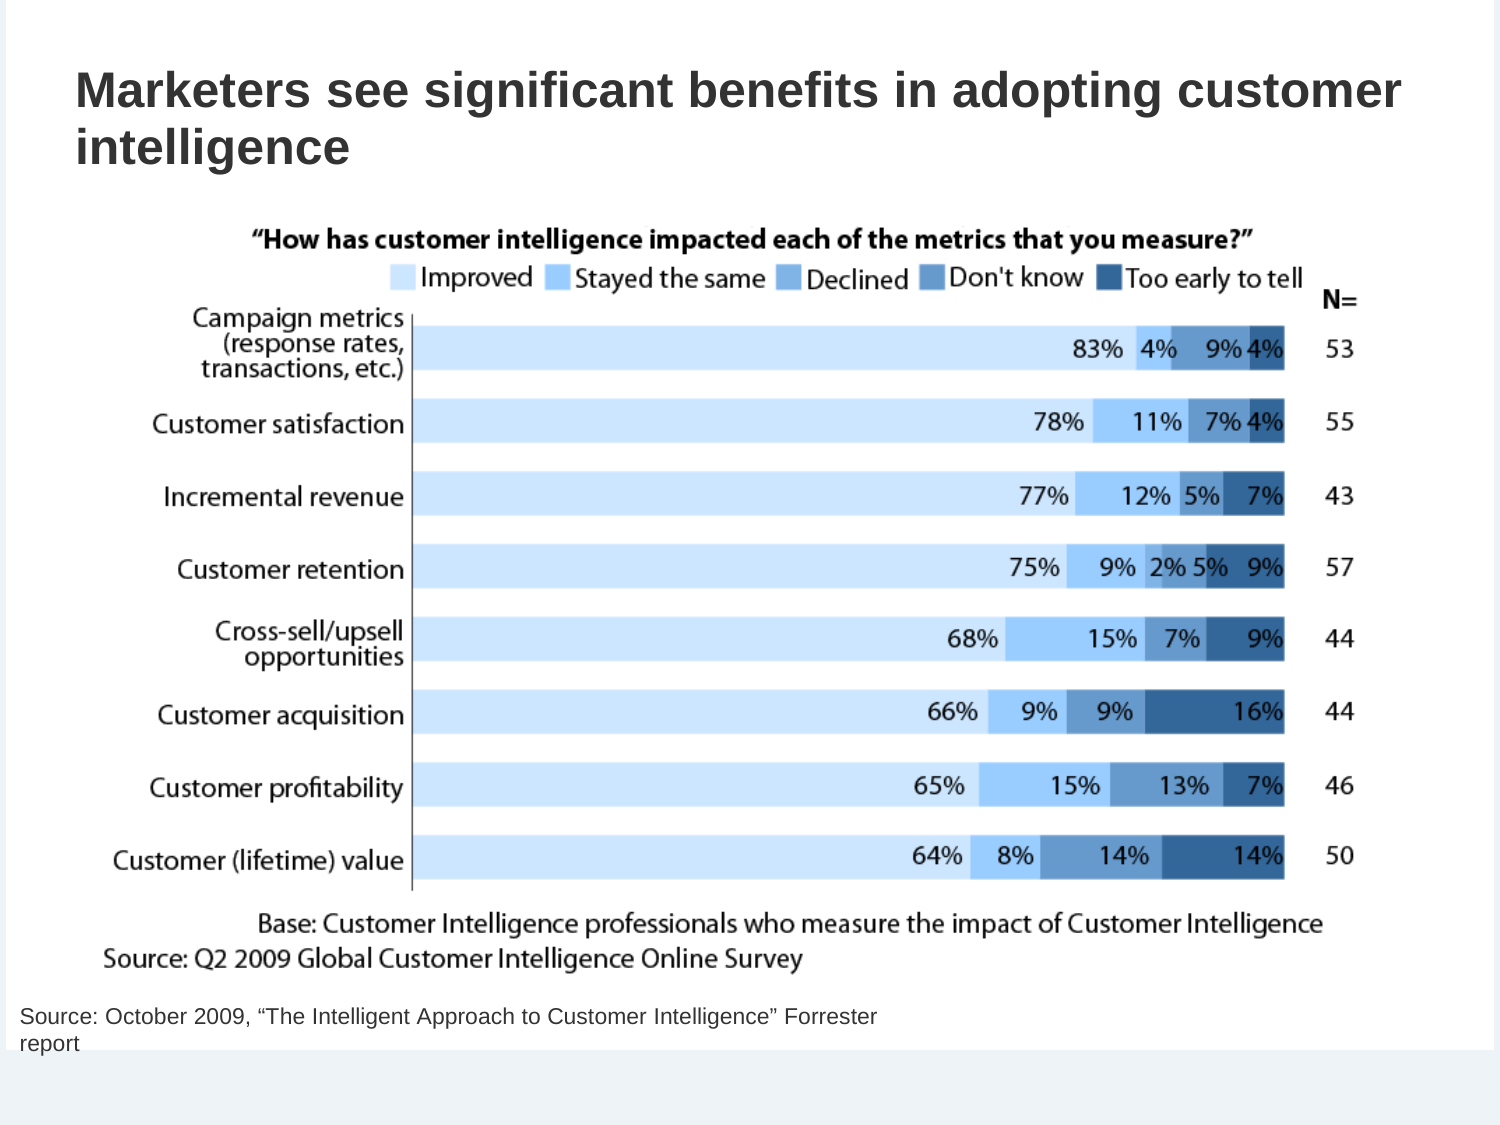

# Marketers see significant benefits in adopting customer
intelligence

Source: October 2009, “The Intelligent Approach to Customer Intelligence” Forrester report